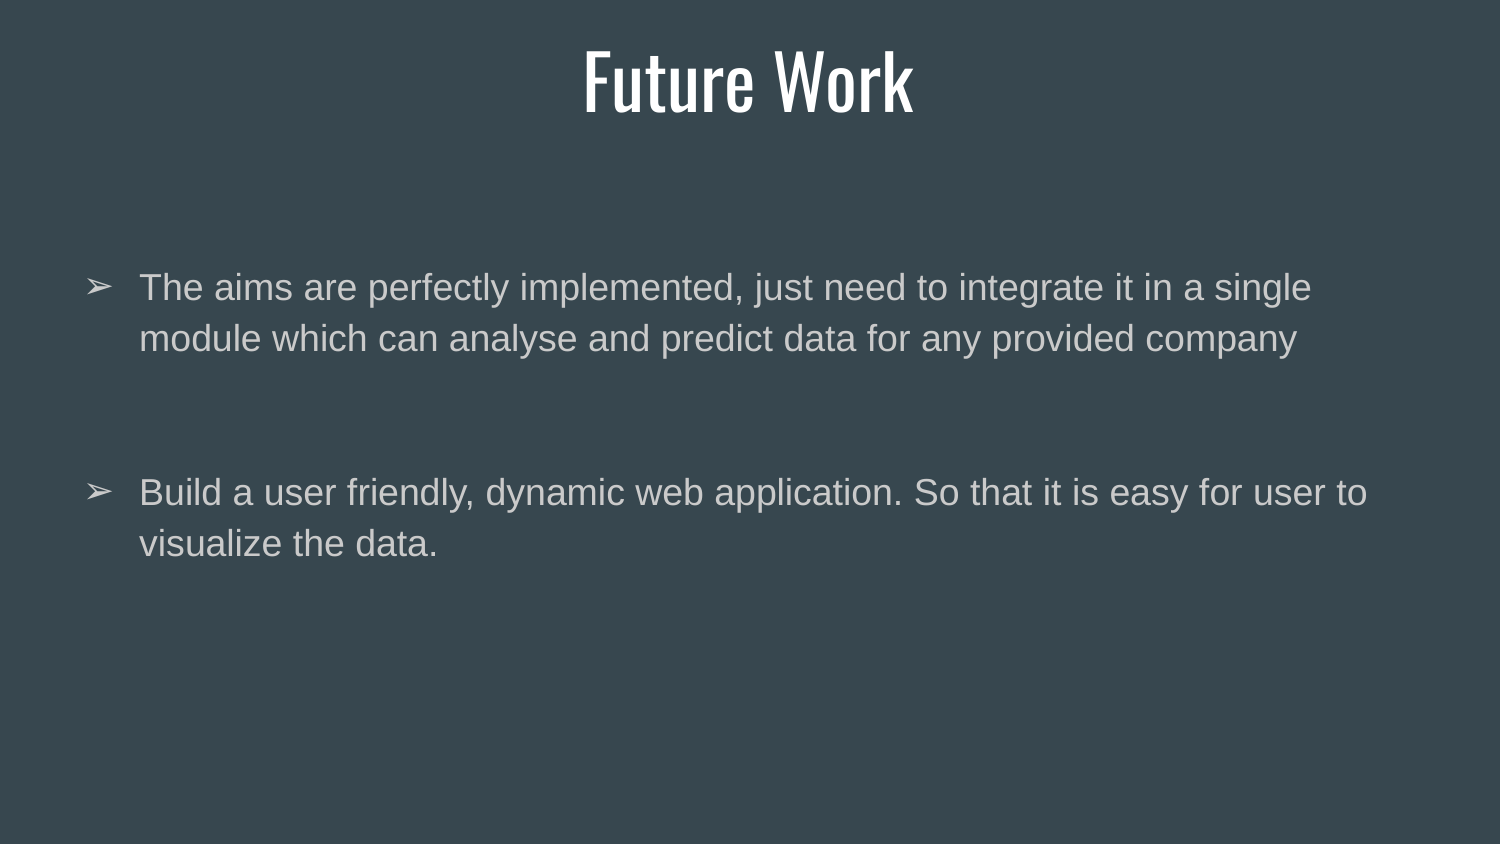

# Future Work
The aims are perfectly implemented, just need to integrate it in a single module which can analyse and predict data for any provided company

Build a user friendly, dynamic web application. So that it is easy for user to visualize the data.